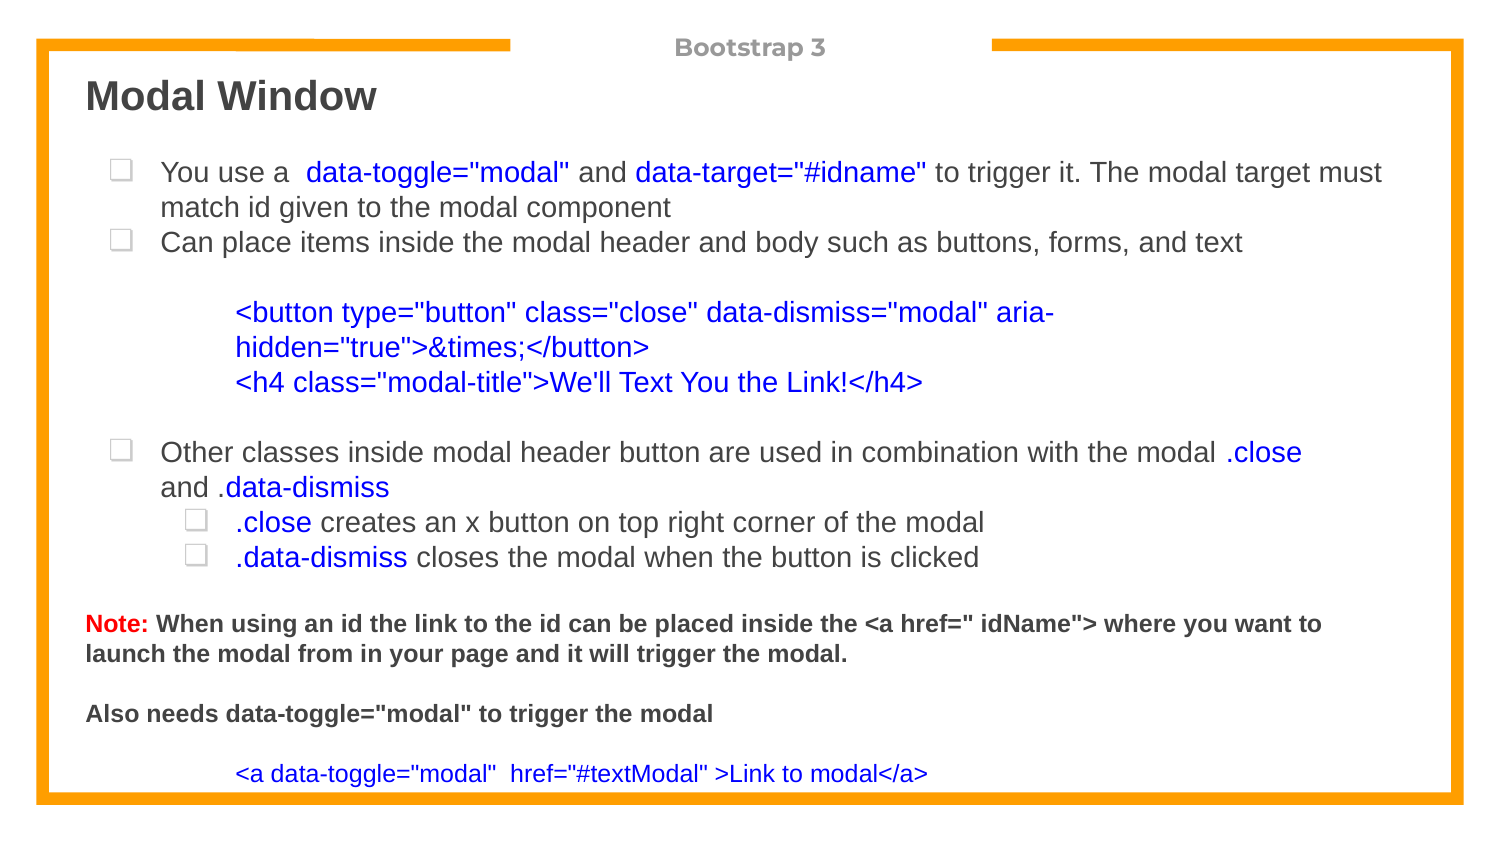

# Bootstrap 3
Modal Window

You use a  data-toggle="modal" and data-target="#idname" to trigger it. The modal target must match id given to the modal component
Can place items inside the modal header and body such as buttons, forms, and text

<button type="button" class="close" data-dismiss="modal" aria-hidden="true">&times;</button>
<h4 class="modal-title">We'll Text You the Link!</h4>

Other classes inside modal header button are used in combination with the modal .close and .data-dismiss
.close creates an x button on top right corner of the modal
.data-dismiss closes the modal when the button is clicked

Note: When using an id the link to the id can be placed inside the <a href=" idName"> where you want to launch the modal from in your page and it will trigger the modal.

Also needs data-toggle="modal" to trigger the modal

      	<a data-toggle="modal"  href="#textModal" >Link to modal</a>